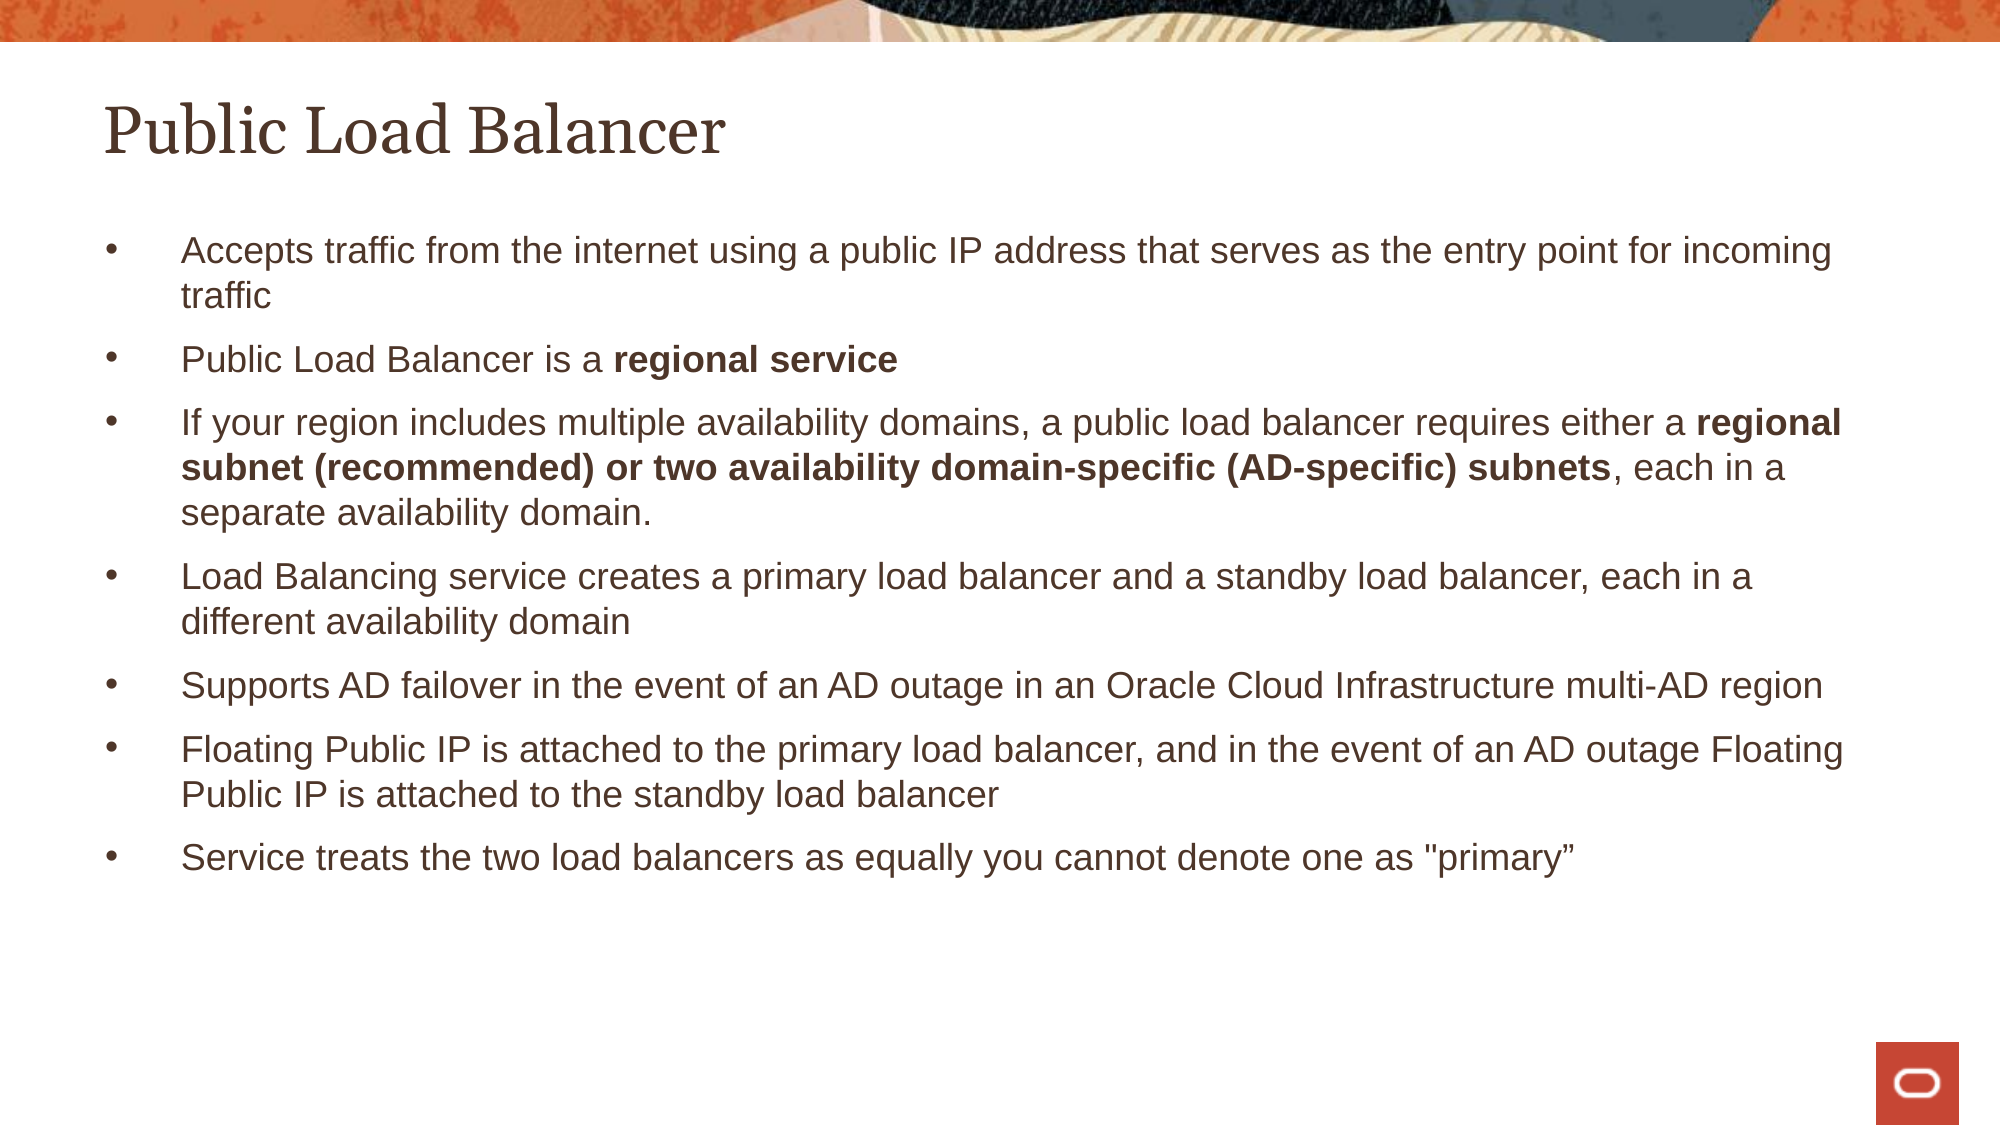

# Public Load Balancer
Accepts traffic from the internet using a public IP address that serves as the entry point for incoming traffic
Public Load Balancer is a regional service
If your region includes multiple availability domains, a public load balancer requires either a regional subnet (recommended) or two availability domain-specific (AD-specific) subnets, each in a separate availability domain.
Load Balancing service creates a primary load balancer and a standby load balancer, each in a different availability domain
Supports AD failover in the event of an AD outage in an Oracle Cloud Infrastructure multi-AD region
Floating Public IP is attached to the primary load balancer, and in the event of an AD outage Floating Public IP is attached to the standby load balancer
Service treats the two load balancers as equally you cannot denote one as "primary”